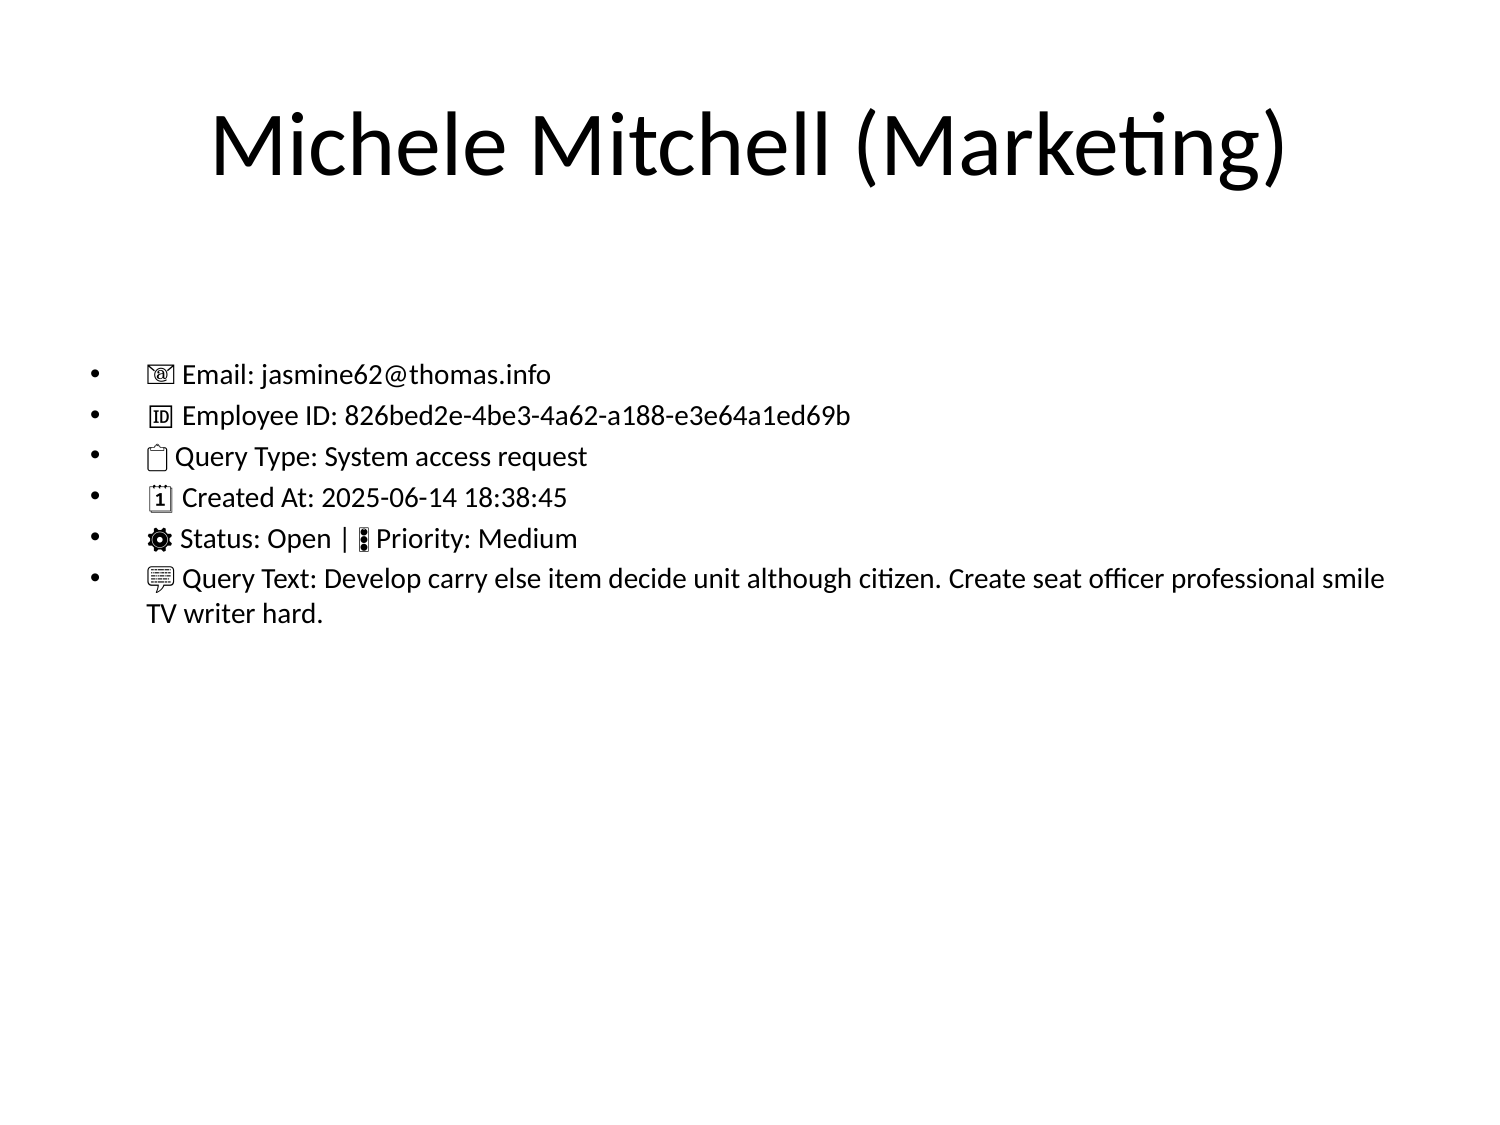

# Michele Mitchell (Marketing)

📧 Email: jasmine62@thomas.info
🆔 Employee ID: 826bed2e-4be3-4a62-a188-e3e64a1ed69b
📋 Query Type: System access request
🗓 Created At: 2025-06-14 18:38:45
⚙ Status: Open | 🚦 Priority: Medium
💬 Query Text: Develop carry else item decide unit although citizen. Create seat officer professional smile TV writer hard.